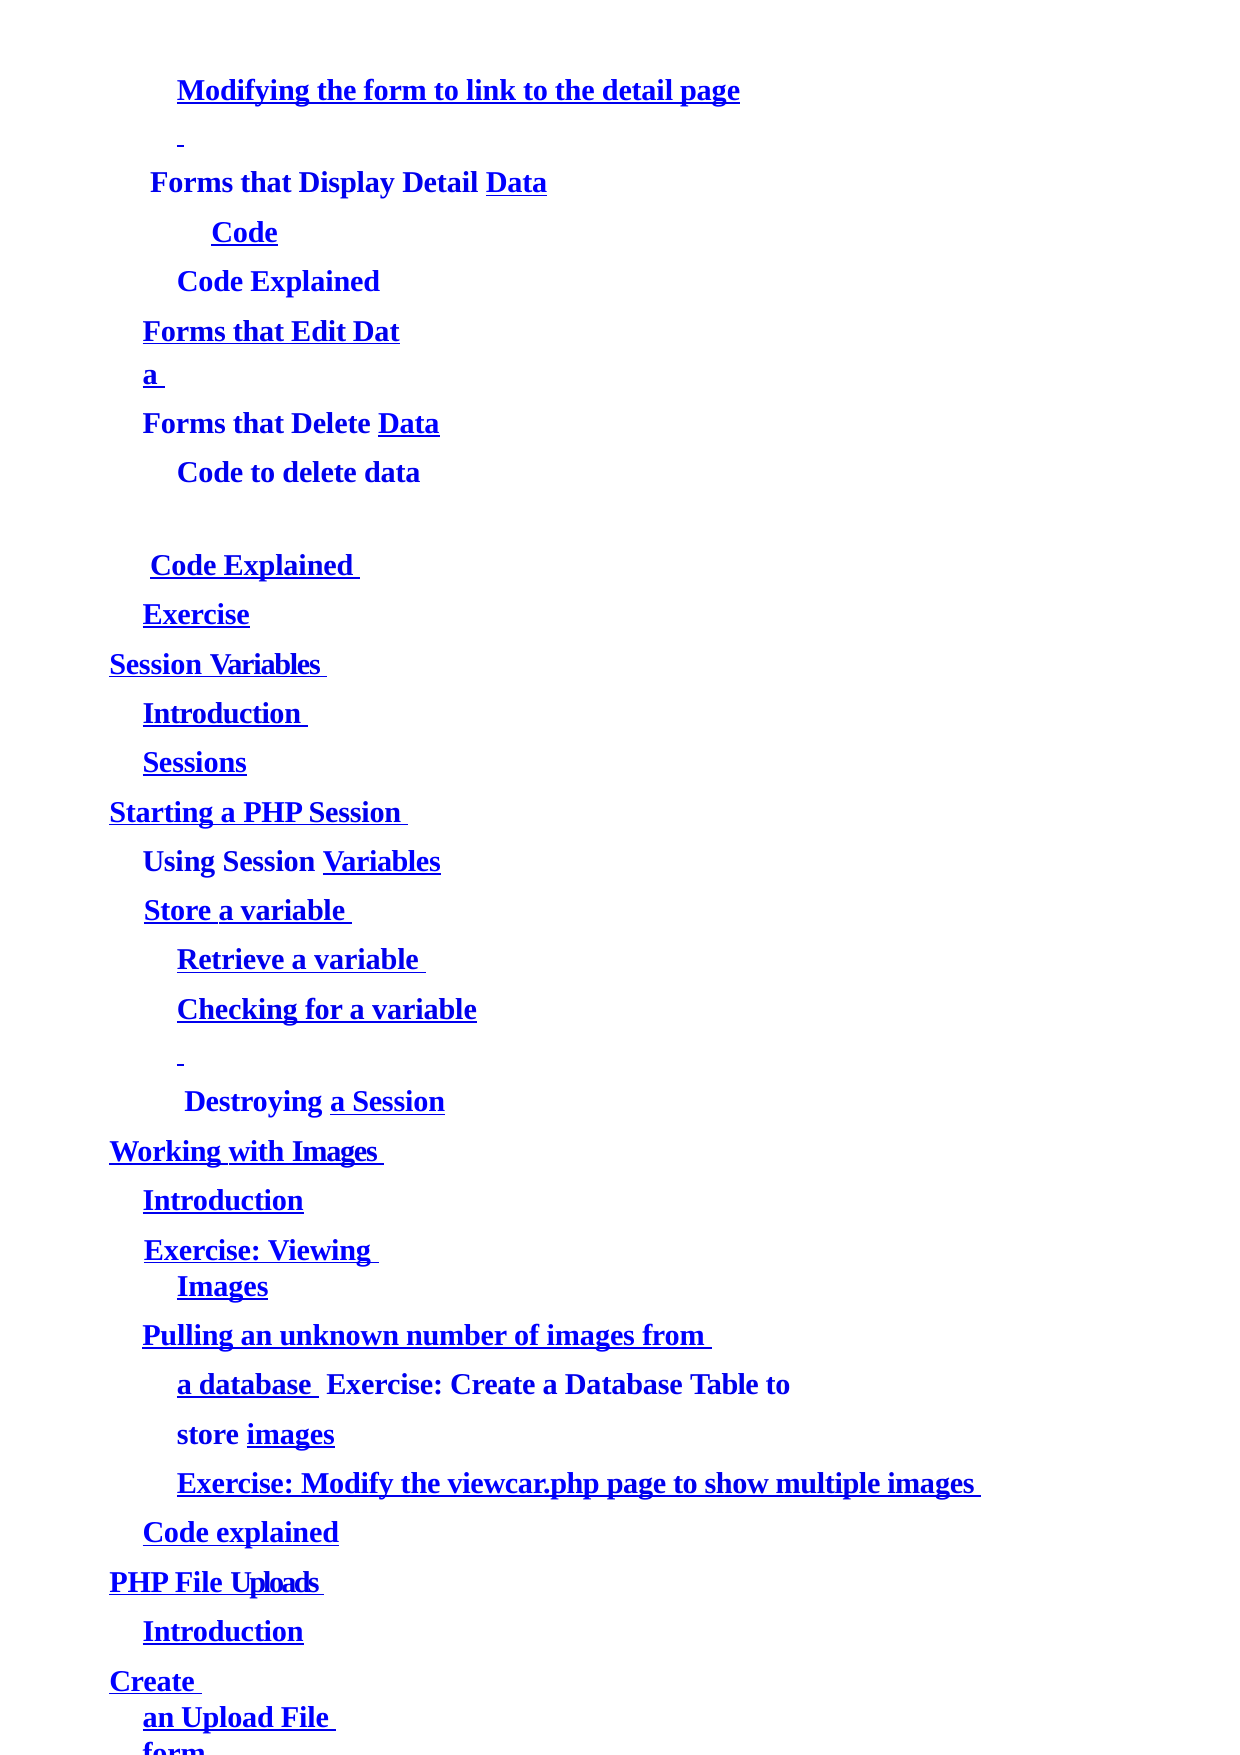

Modifying the form to link to the detail page  Forms that Display Detail Data
Code
Code Explained  Forms that Edit Data  Forms that Delete Data
Code to delete data  Code Explained  Exercise
Session Variables  Introduction  Sessions
Starting a PHP Session  Using Session Variables
Store a variable  Retrieve a variable  Checking for a variable  Destroying a Session
Working with Images  Introduction
Exercise: Viewing Images
Pulling an unknown number of images from a database  Exercise: Create a Database Table to store images
Exercise: Modify the viewcar.php page to show multiple images  Code explained
PHP File Uploads  Introduction
Create an Upload File form
Create a Script to Process the Uploaded File  Code: ViewCarsAddImage.php
Code Explained  PHP Quirks and Tips